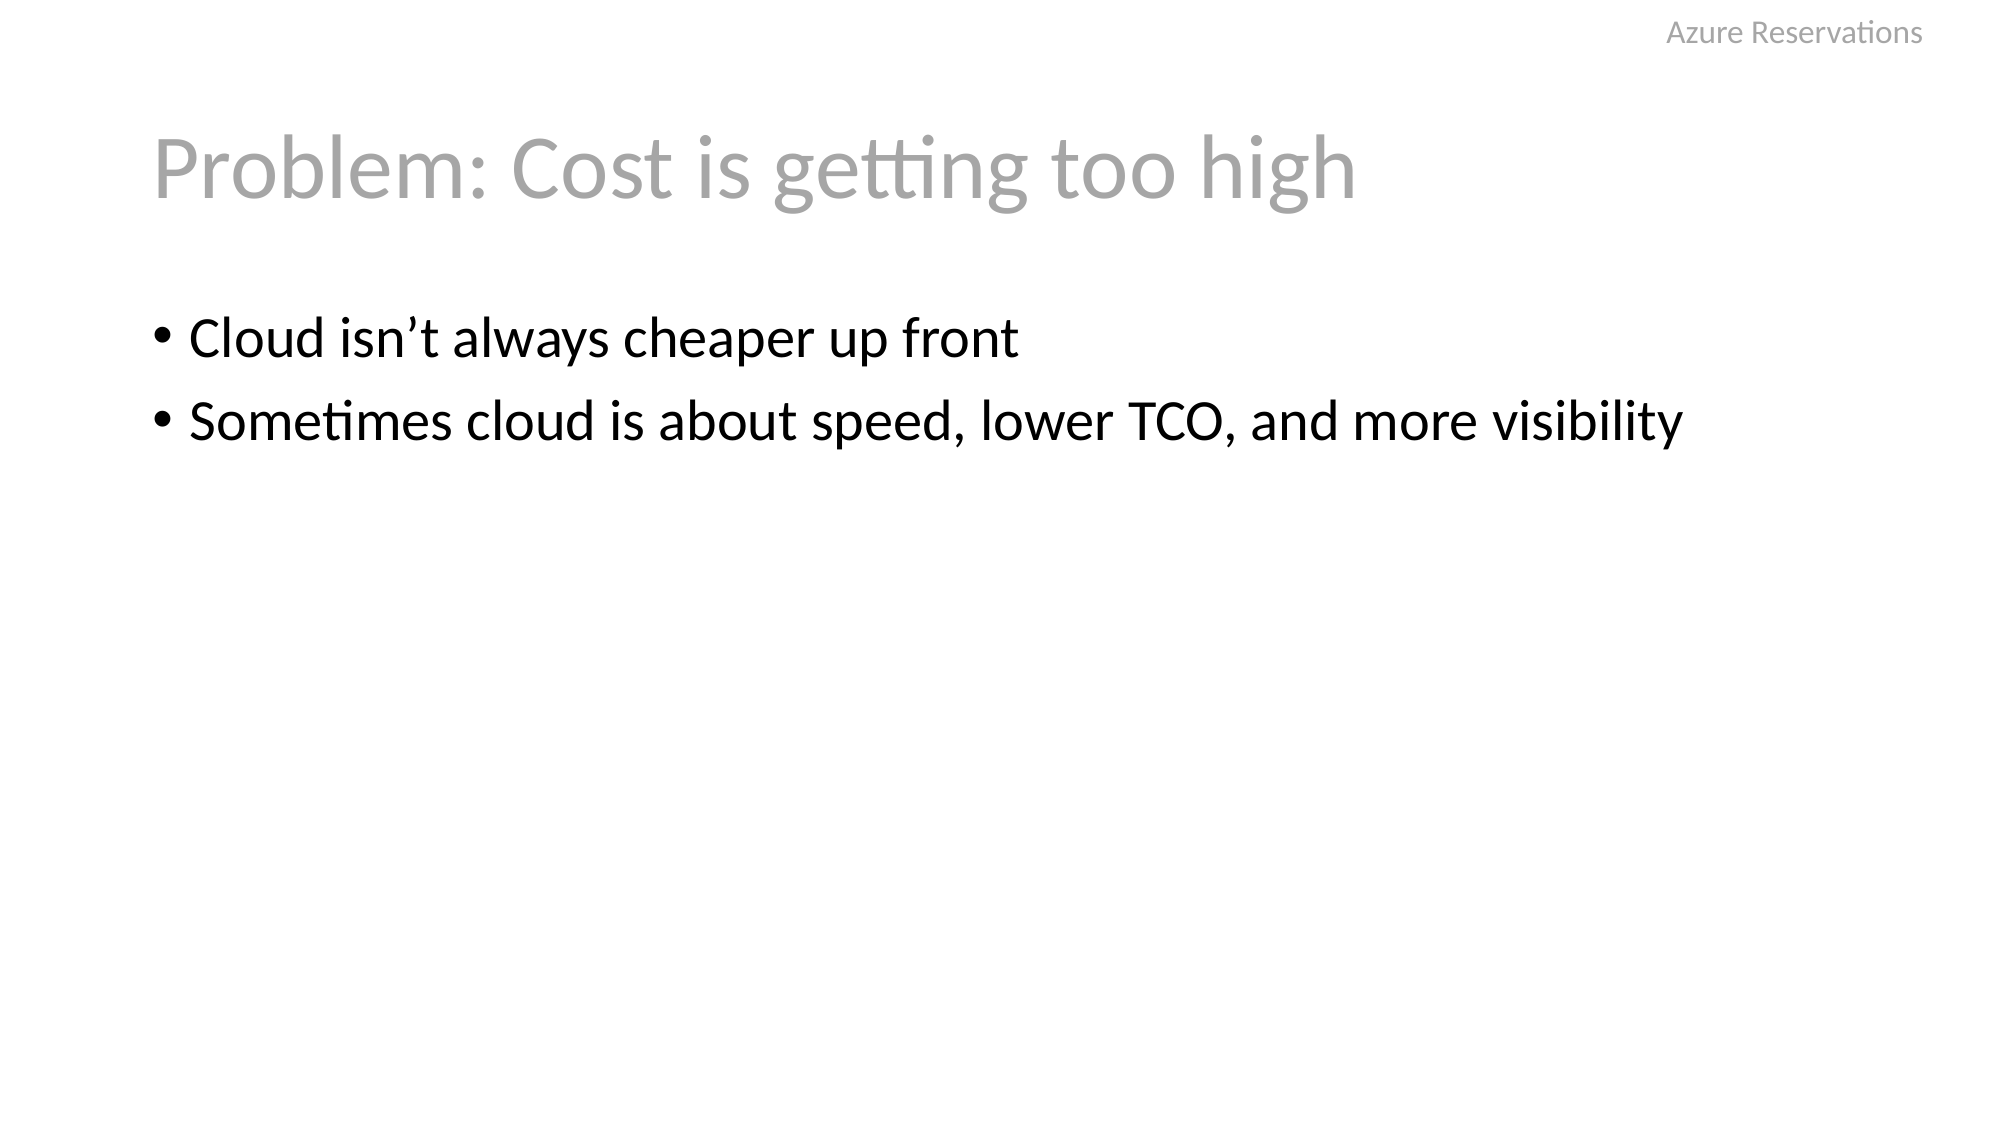

Azure Reservations
# Problem: Cost is getting too high
Cloud isn’t always cheaper up front
Sometimes cloud is about speed, lower TCO, and more visibility